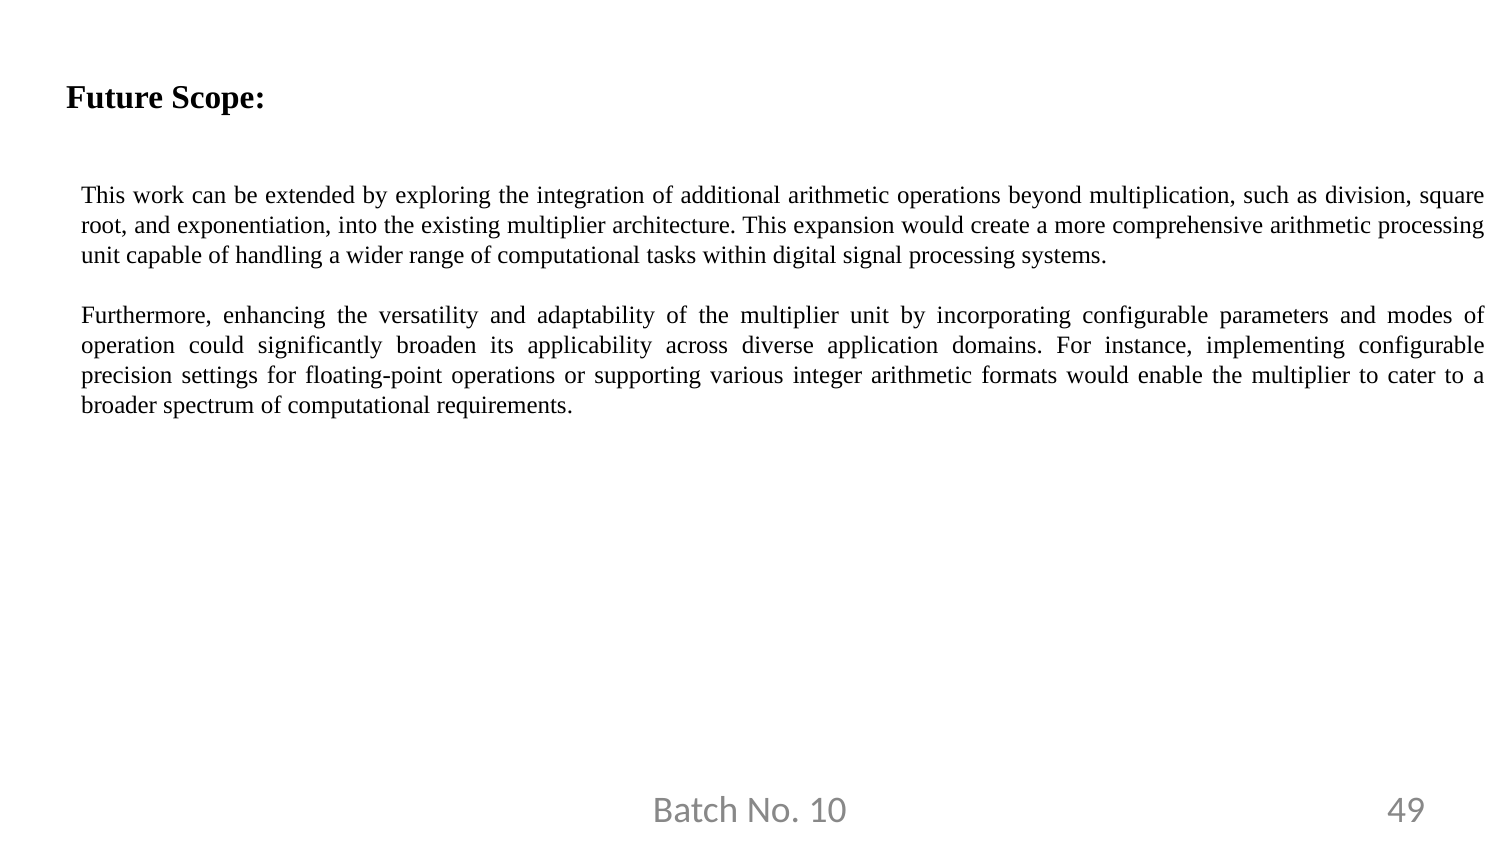

Future Scope:
This work can be extended by exploring the integration of additional arithmetic operations beyond multiplication, such as division, square root, and exponentiation, into the existing multiplier architecture. This expansion would create a more comprehensive arithmetic processing unit capable of handling a wider range of computational tasks within digital signal processing systems.

Furthermore, enhancing the versatility and adaptability of the multiplier unit by incorporating configurable parameters and modes of operation could significantly broaden its applicability across diverse application domains. For instance, implementing configurable precision settings for floating-point operations or supporting various integer arithmetic formats would enable the multiplier to cater to a broader spectrum of computational requirements.

Batch No. 10
49